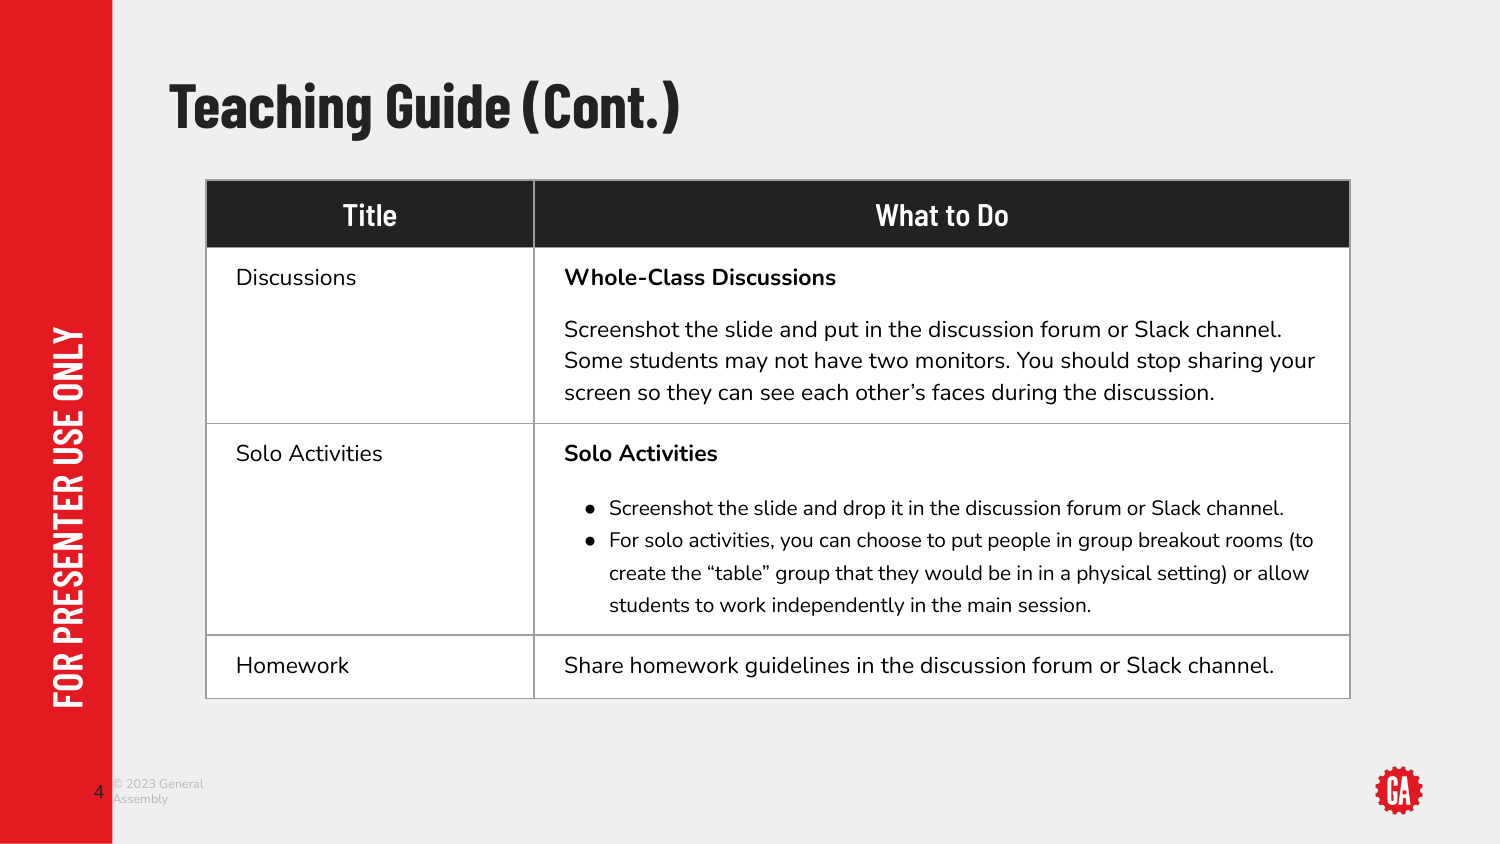

# Teaching Guide (Cont.)
| Title | What to Do |
| --- | --- |
| Discussions | Whole-Class Discussions Screenshot the slide and put in the discussion forum or Slack channel. Some students may not have two monitors. You should stop sharing your screen so they can see each other’s faces during the discussion. |
| Solo Activities | Solo Activities Screenshot the slide and drop it in the discussion forum or Slack channel. For solo activities, you can choose to put people in group breakout rooms (to create the “table” group that they would be in in a physical setting) or allow students to work independently in the main session. |
| Homework | Share homework guidelines in the discussion forum or Slack channel. |
4